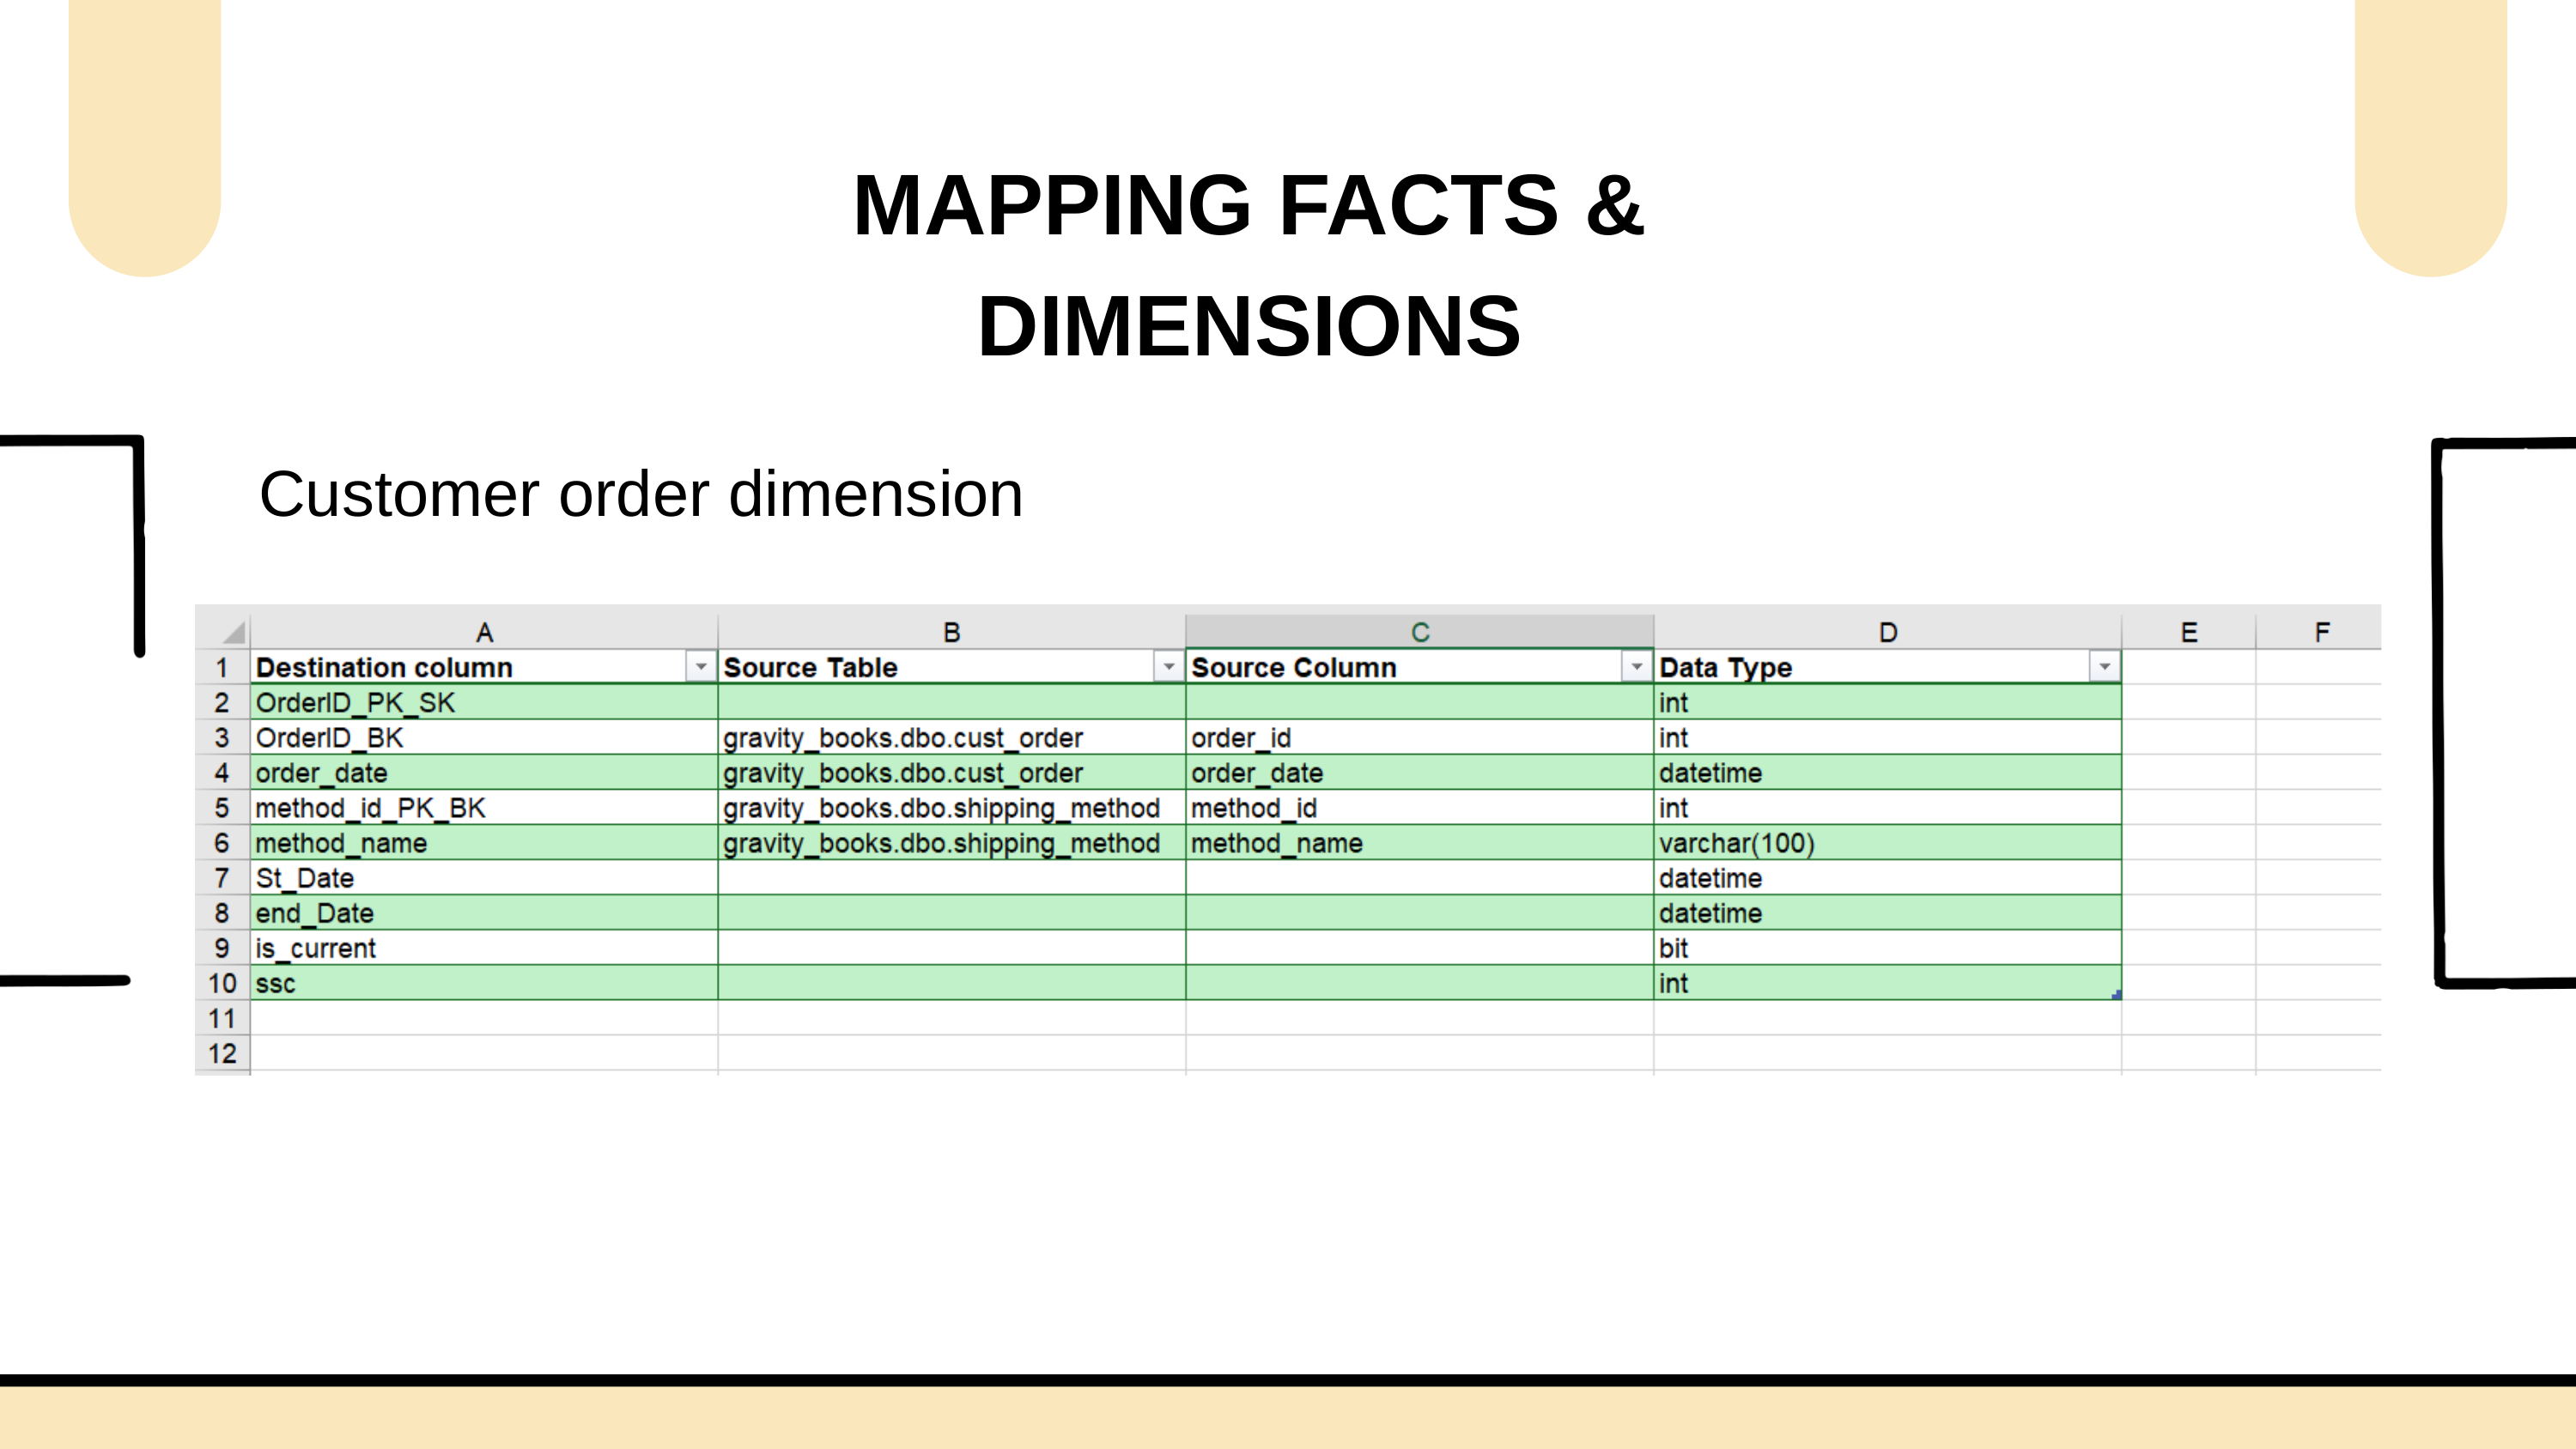

MAPPING FACTS & DIMENSIONS

Customer order dimension